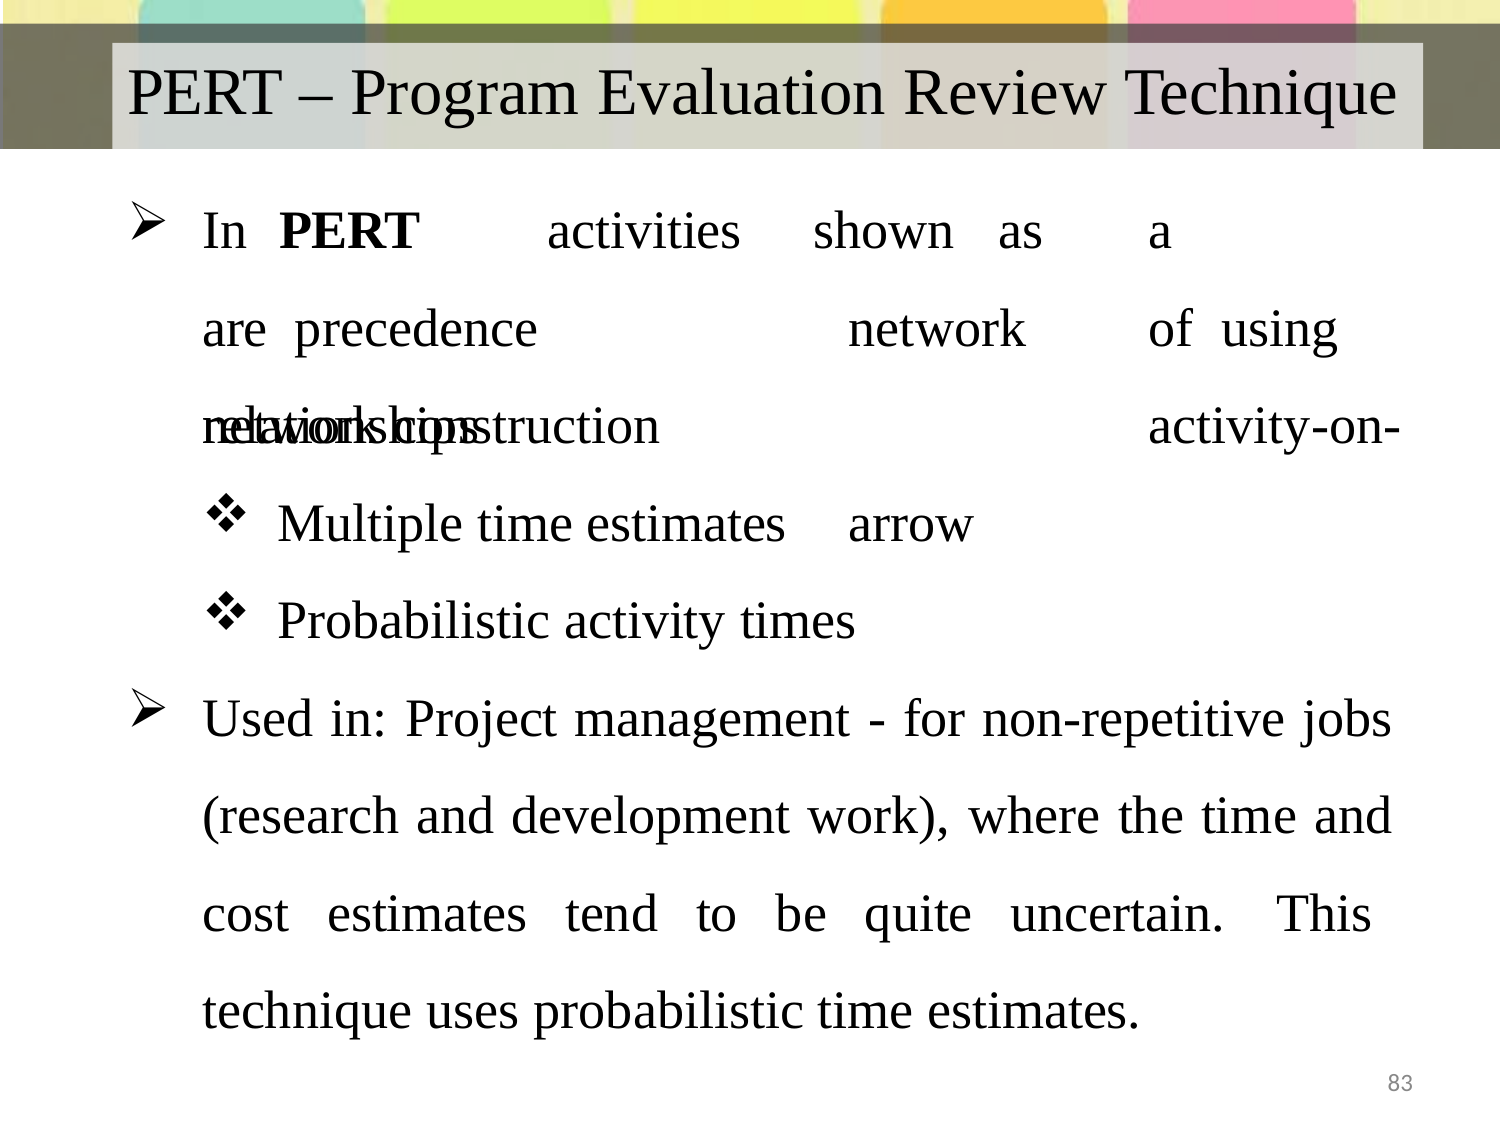

# PERT – Program Evaluation Review Technique
In	PERT	activities	are  precedence		relationships
shown	as	a	network	of  using		activity-on-arrow
network construction
Multiple time estimates
Probabilistic activity times
Used in: Project management - for non-repetitive jobs  (research and development work), where the time and  cost estimates tend to be quite uncertain. This  technique uses probabilistic time estimates.
83